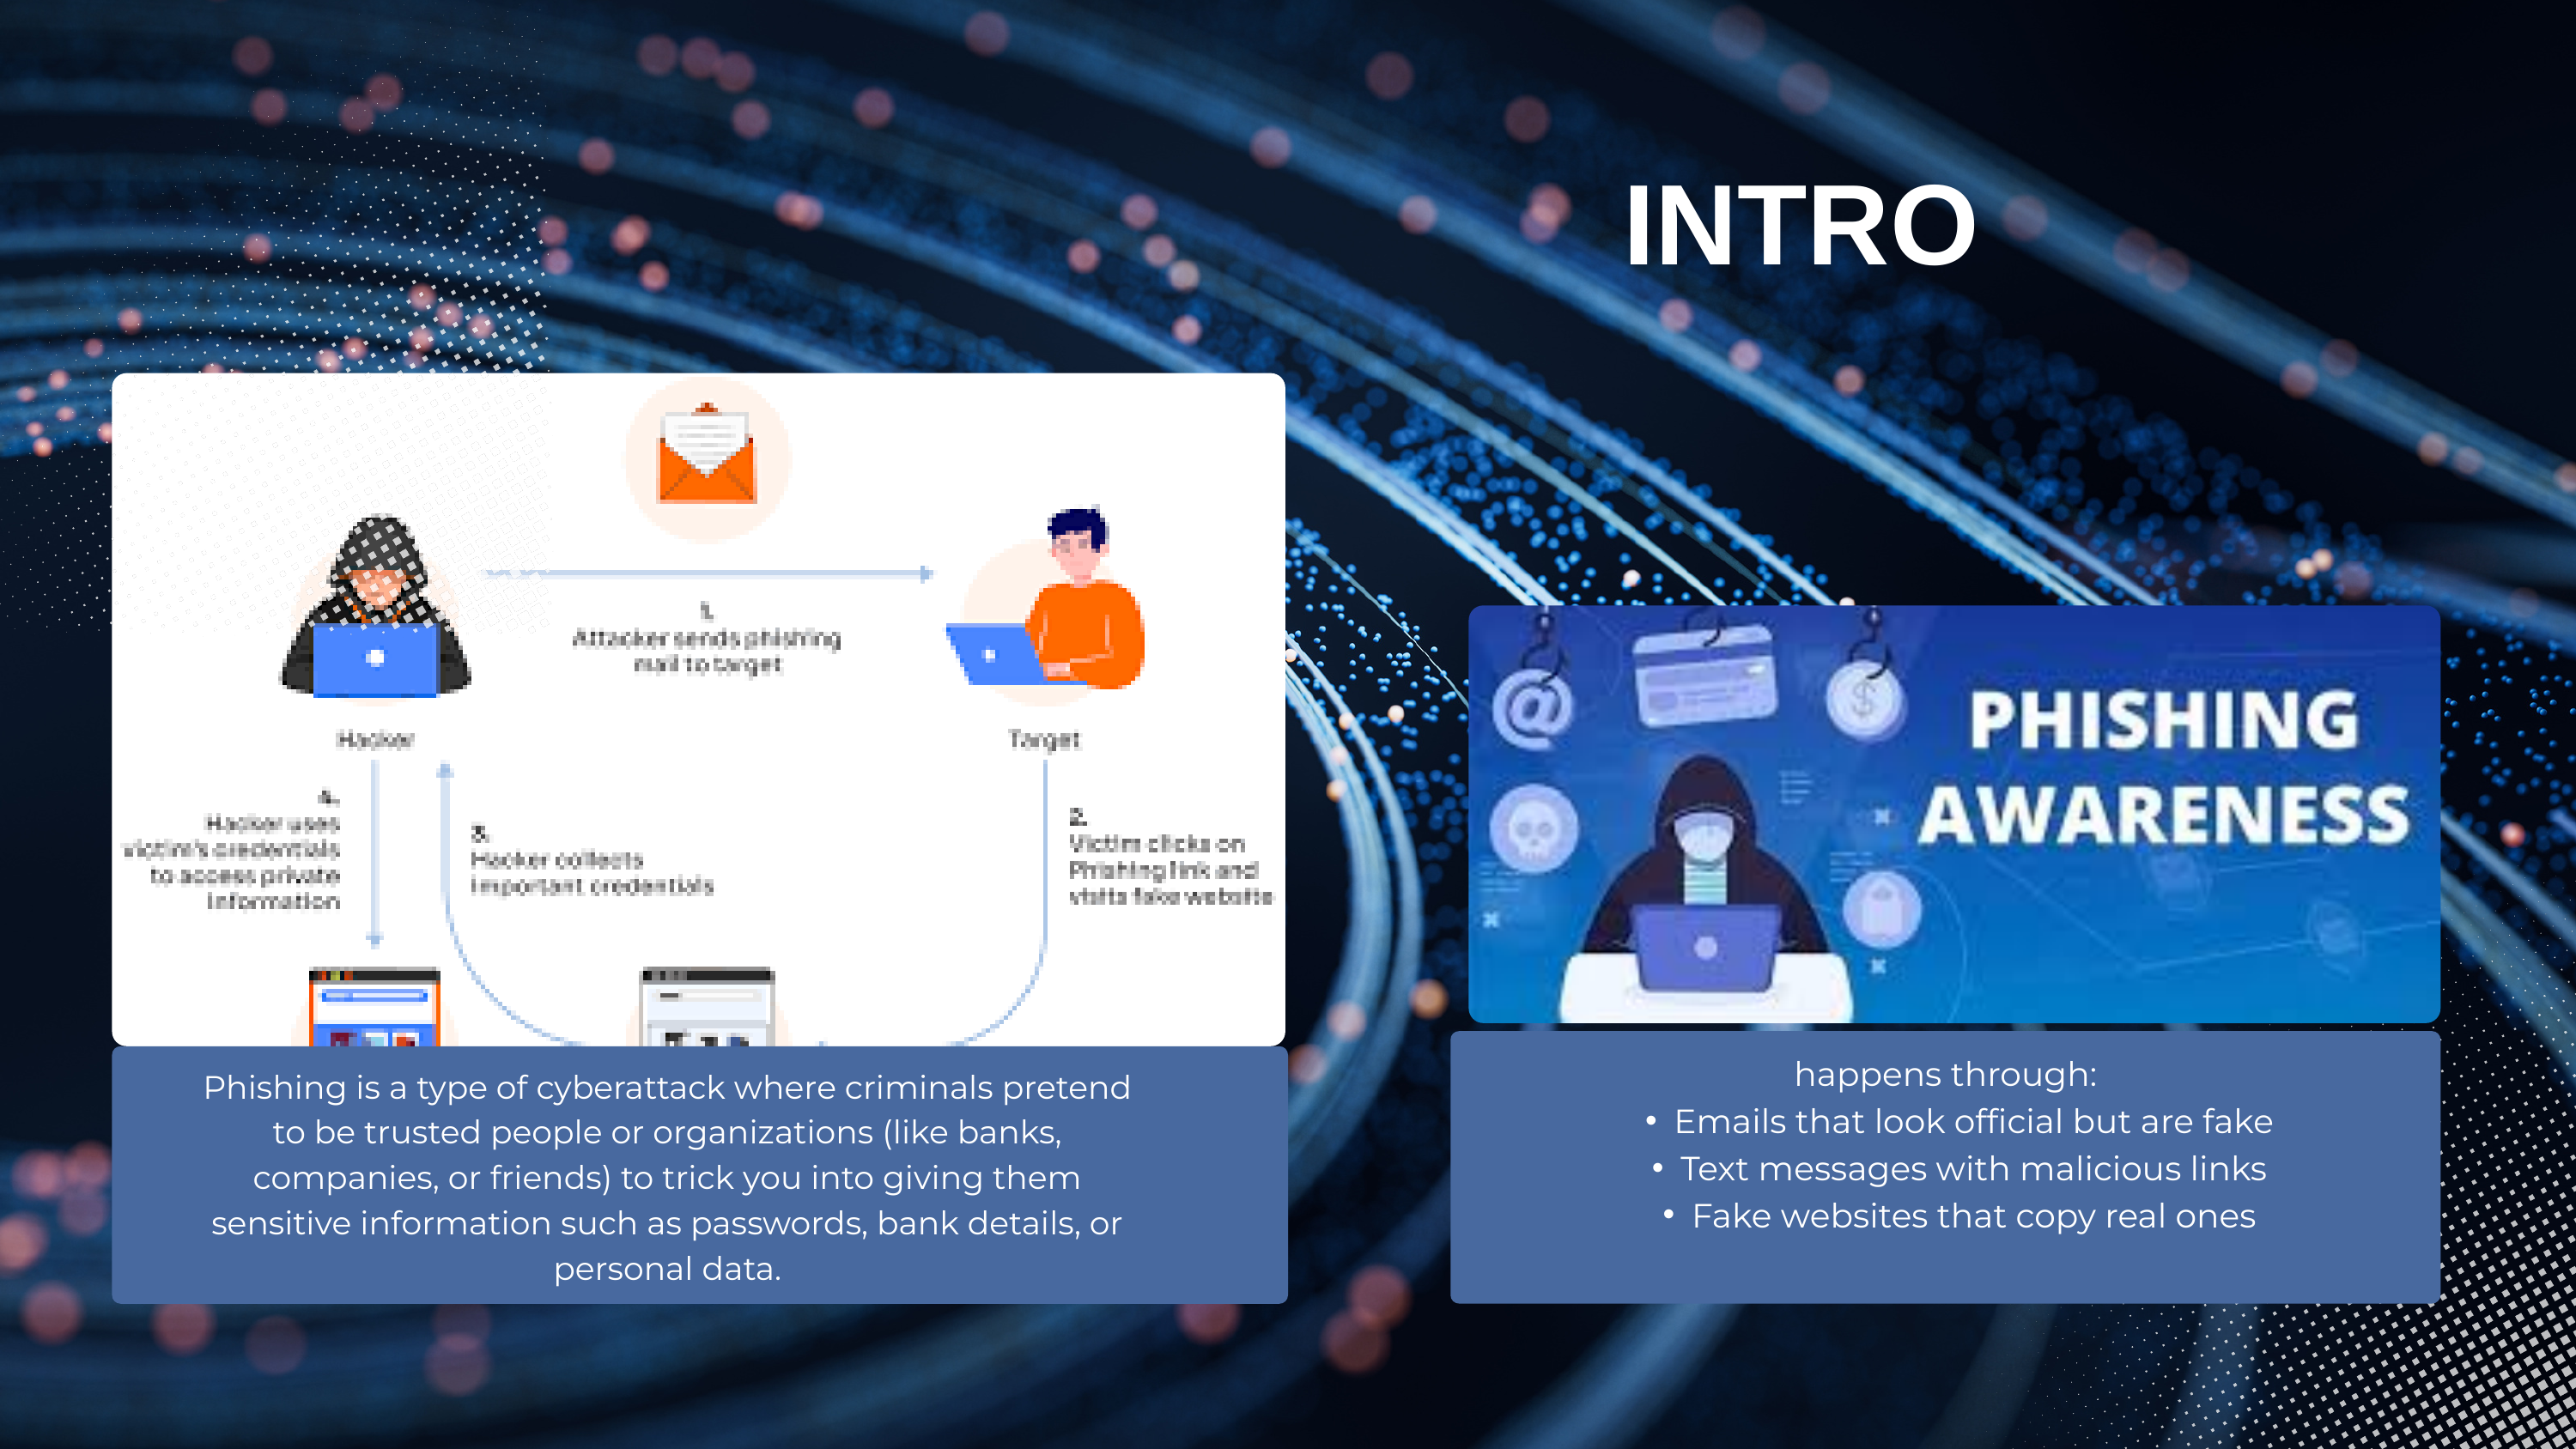

INTRO

happens through:
Emails that look official but are fake
Text messages with malicious links
Fake websites that copy real ones

Phishing is a type of cyberattack where criminals pretend to be trusted people or organizations (like banks, companies, or friends) to trick you into giving them sensitive information such as passwords, bank details, or personal data.